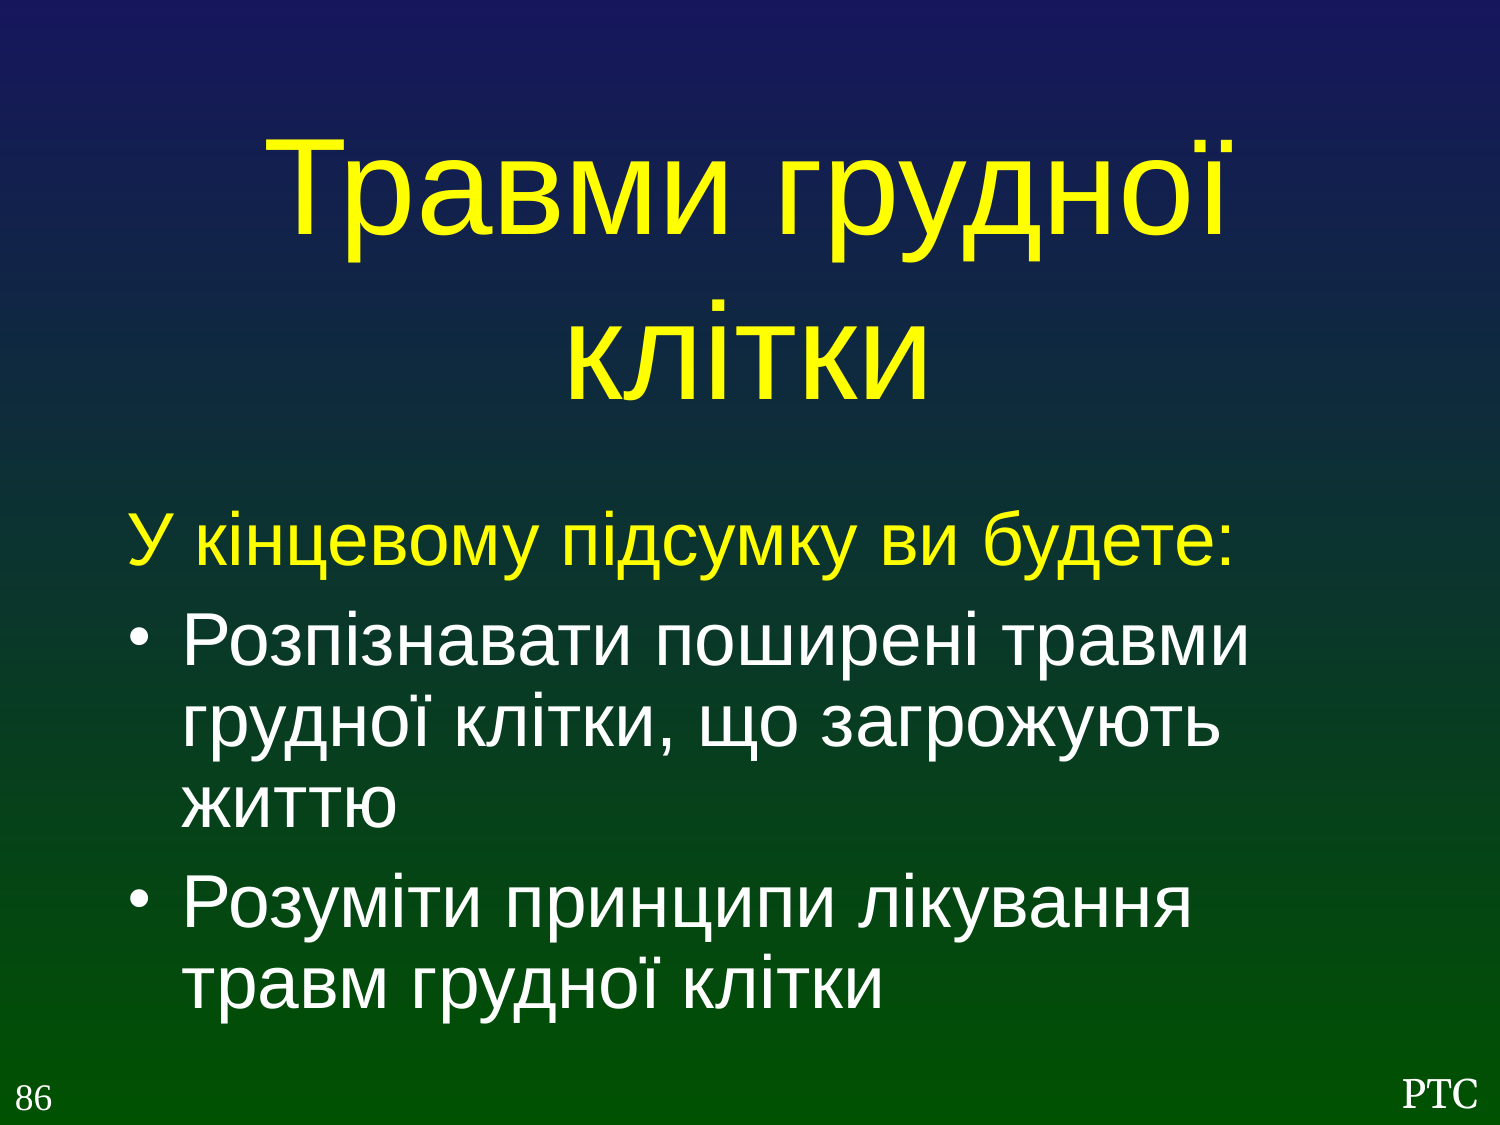

Травми грудної клітки
У кінцевому підсумку ви будете:
Розпізнавати поширені травми грудної клітки, що загрожують життю
Розуміти принципи лікування травм грудної клітки
86